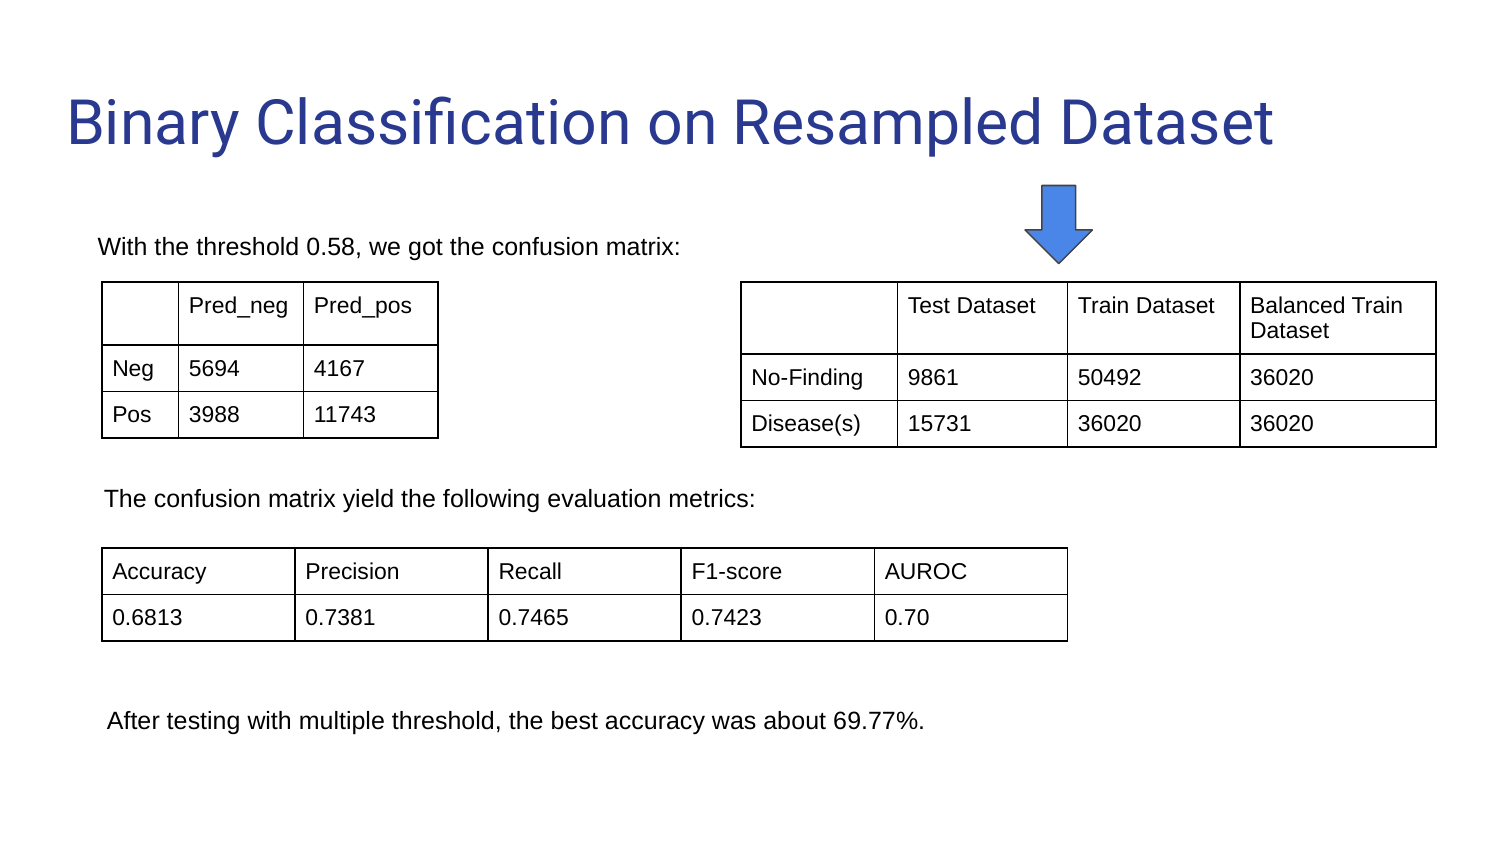

# Binary Classification on Resampled Dataset

With the threshold 0.58, we got the confusion matrix:
|  | Pred\_neg | Pred\_pos |
| --- | --- | --- |
| Neg | 5694 | 4167 |
| Pos | 3988 | 11743 |
|  | Test Dataset | Train Dataset | Balanced Train Dataset |
| --- | --- | --- | --- |
| No-Finding | 9861 | 50492 | 36020 |
| Disease(s) | 15731 | 36020 | 36020 |
The confusion matrix yield the following evaluation metrics:

| Accuracy | Precision | Recall | F1-score | AUROC |
| --- | --- | --- | --- | --- |
| 0.6813 | 0.7381 | 0.7465 | 0.7423 | 0.70 |
After testing with multiple threshold, the best accuracy was about 69.77%.